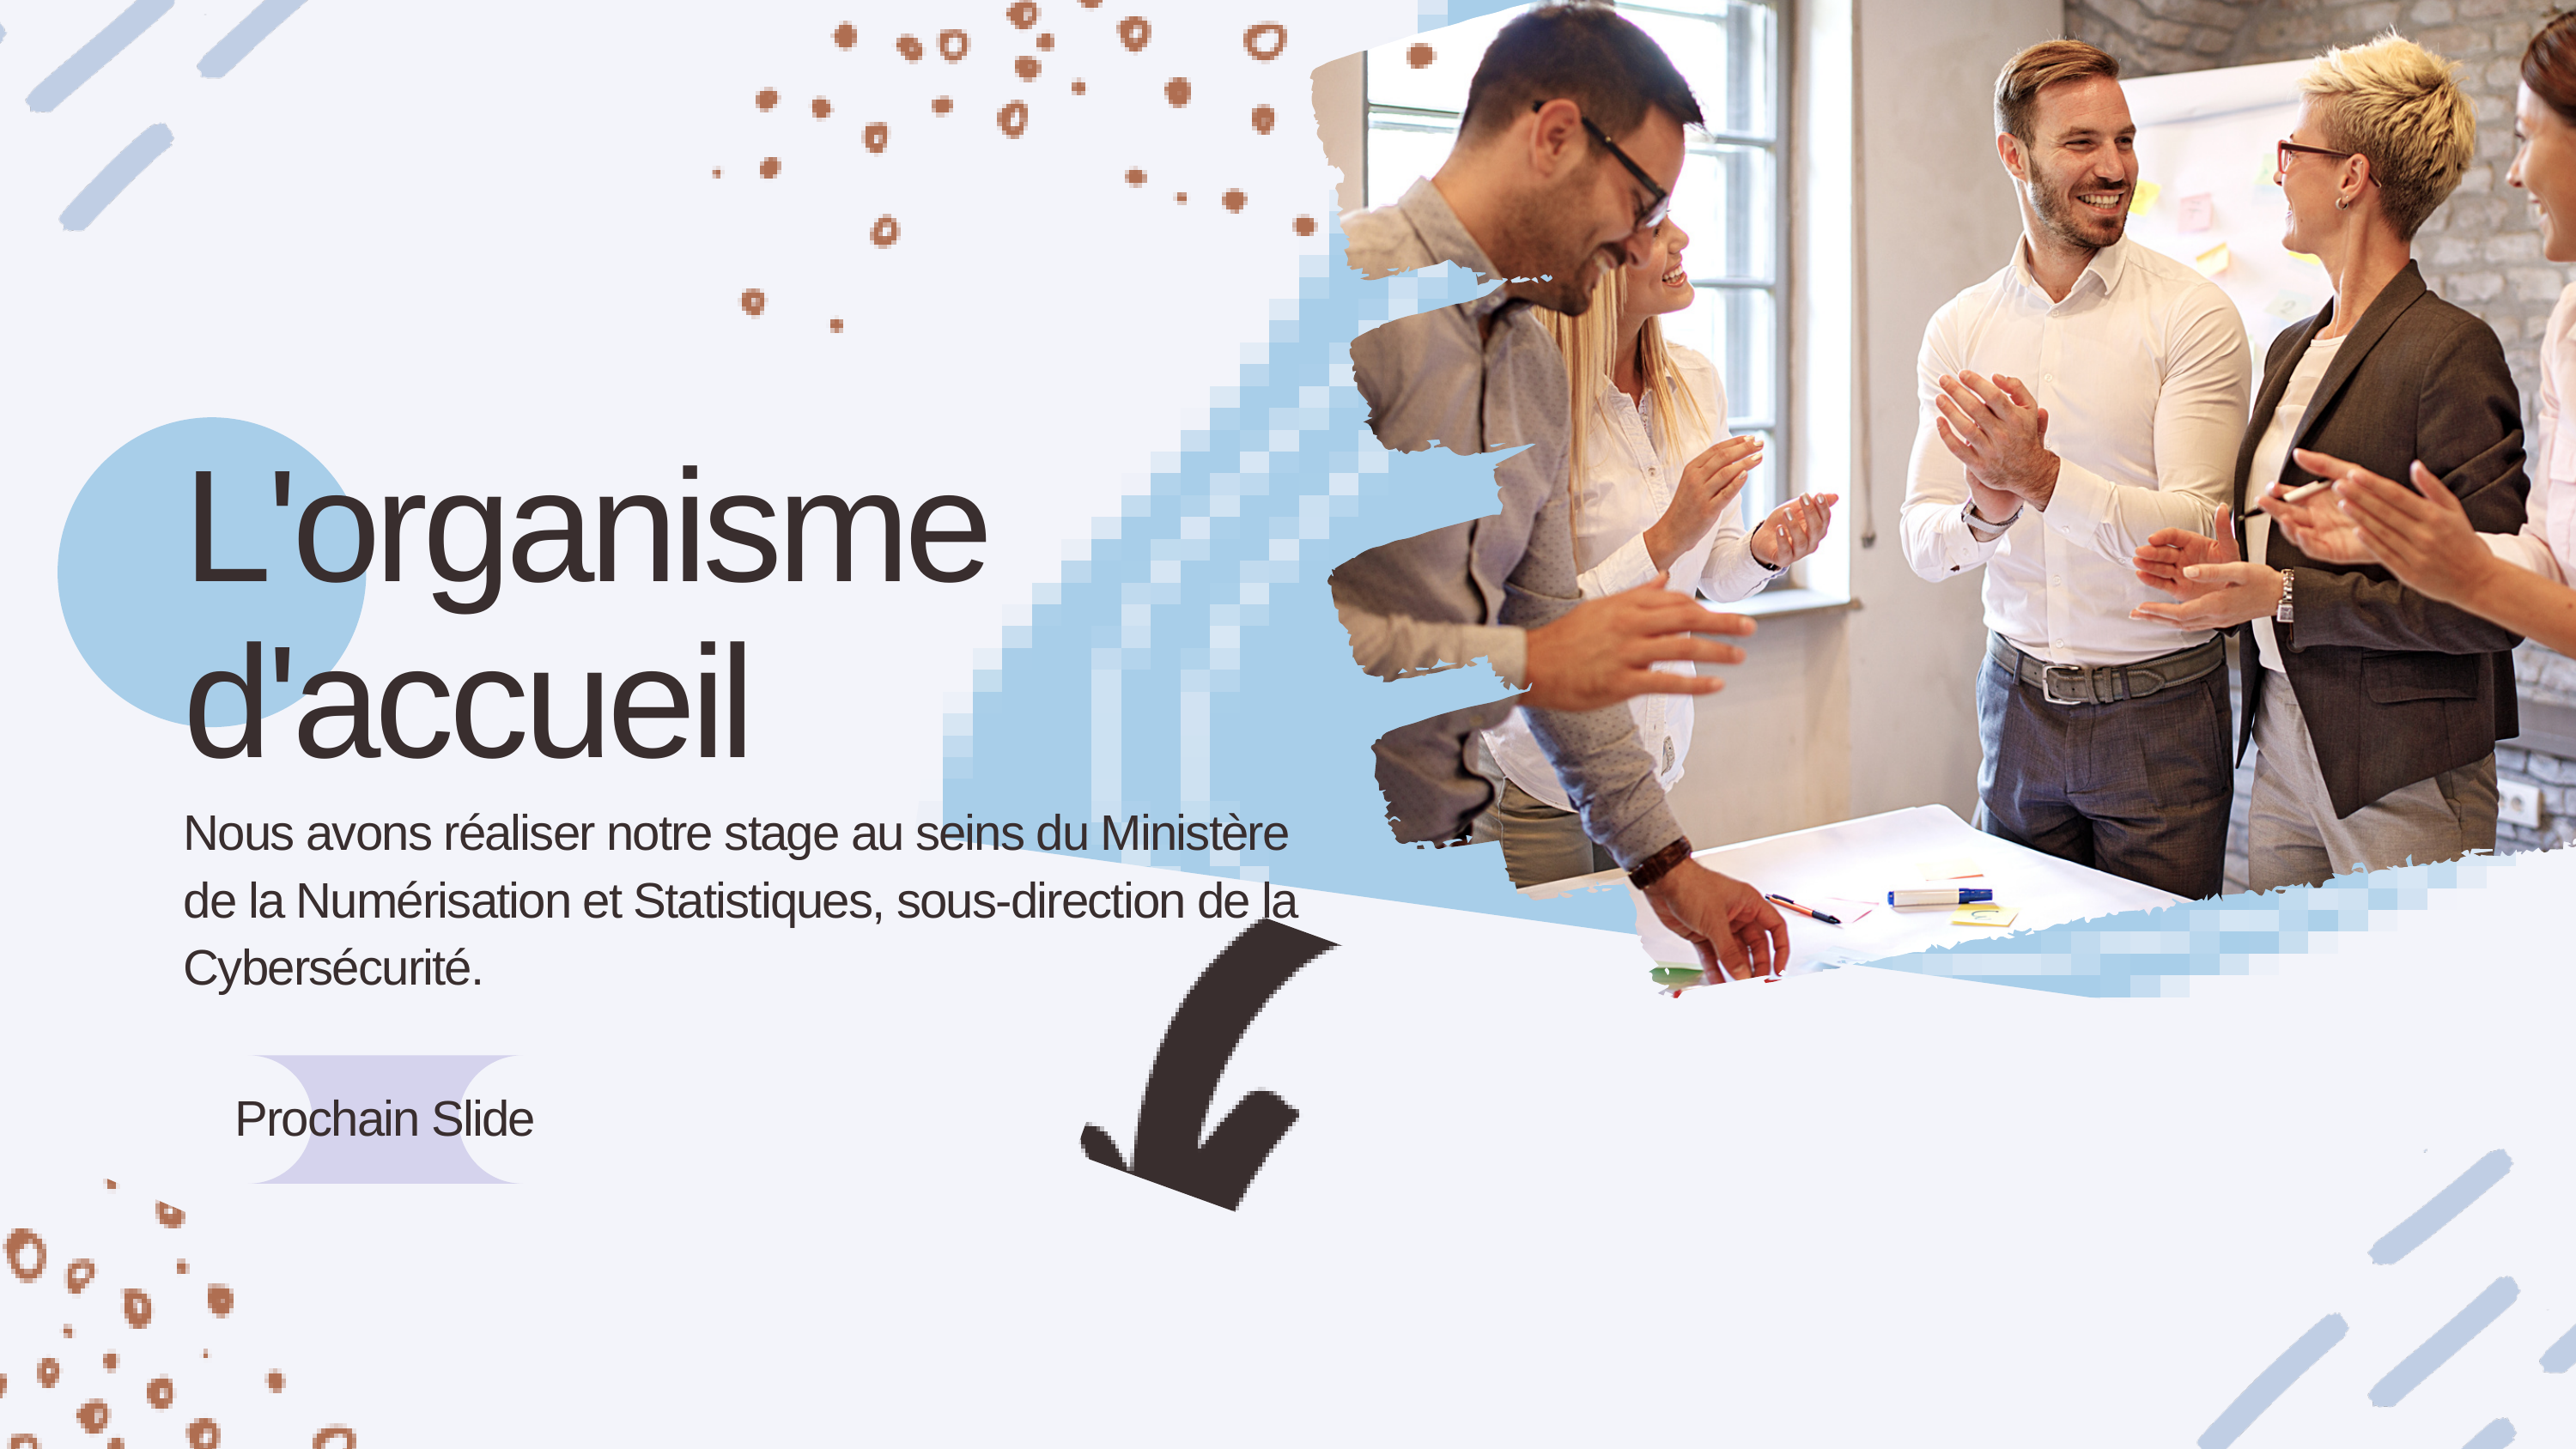

L'organisme d'accueil
Nous avons réaliser notre stage au seins du Ministère de la Numérisation et Statistiques, sous-direction de la Cybersécurité.

Prochain Slide